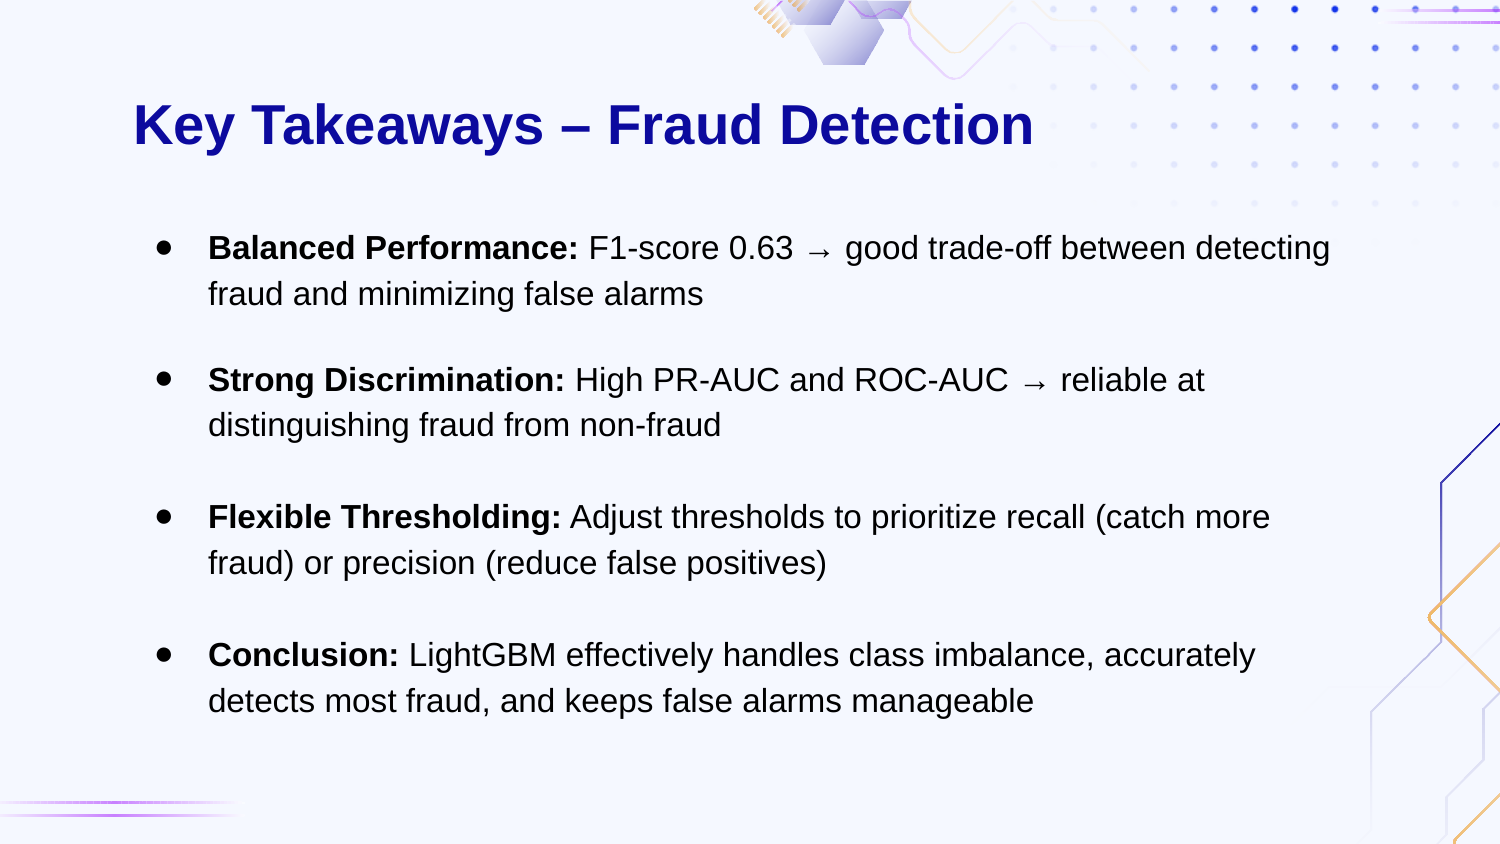

# Key Takeaways – Fraud Detection
Balanced Performance: F1-score 0.63 → good trade-off between detecting fraud and minimizing false alarms
Strong Discrimination: High PR-AUC and ROC-AUC → reliable at distinguishing fraud from non-fraud
Flexible Thresholding: Adjust thresholds to prioritize recall (catch more fraud) or precision (reduce false positives)
Conclusion: LightGBM effectively handles class imbalance, accurately detects most fraud, and keeps false alarms manageable